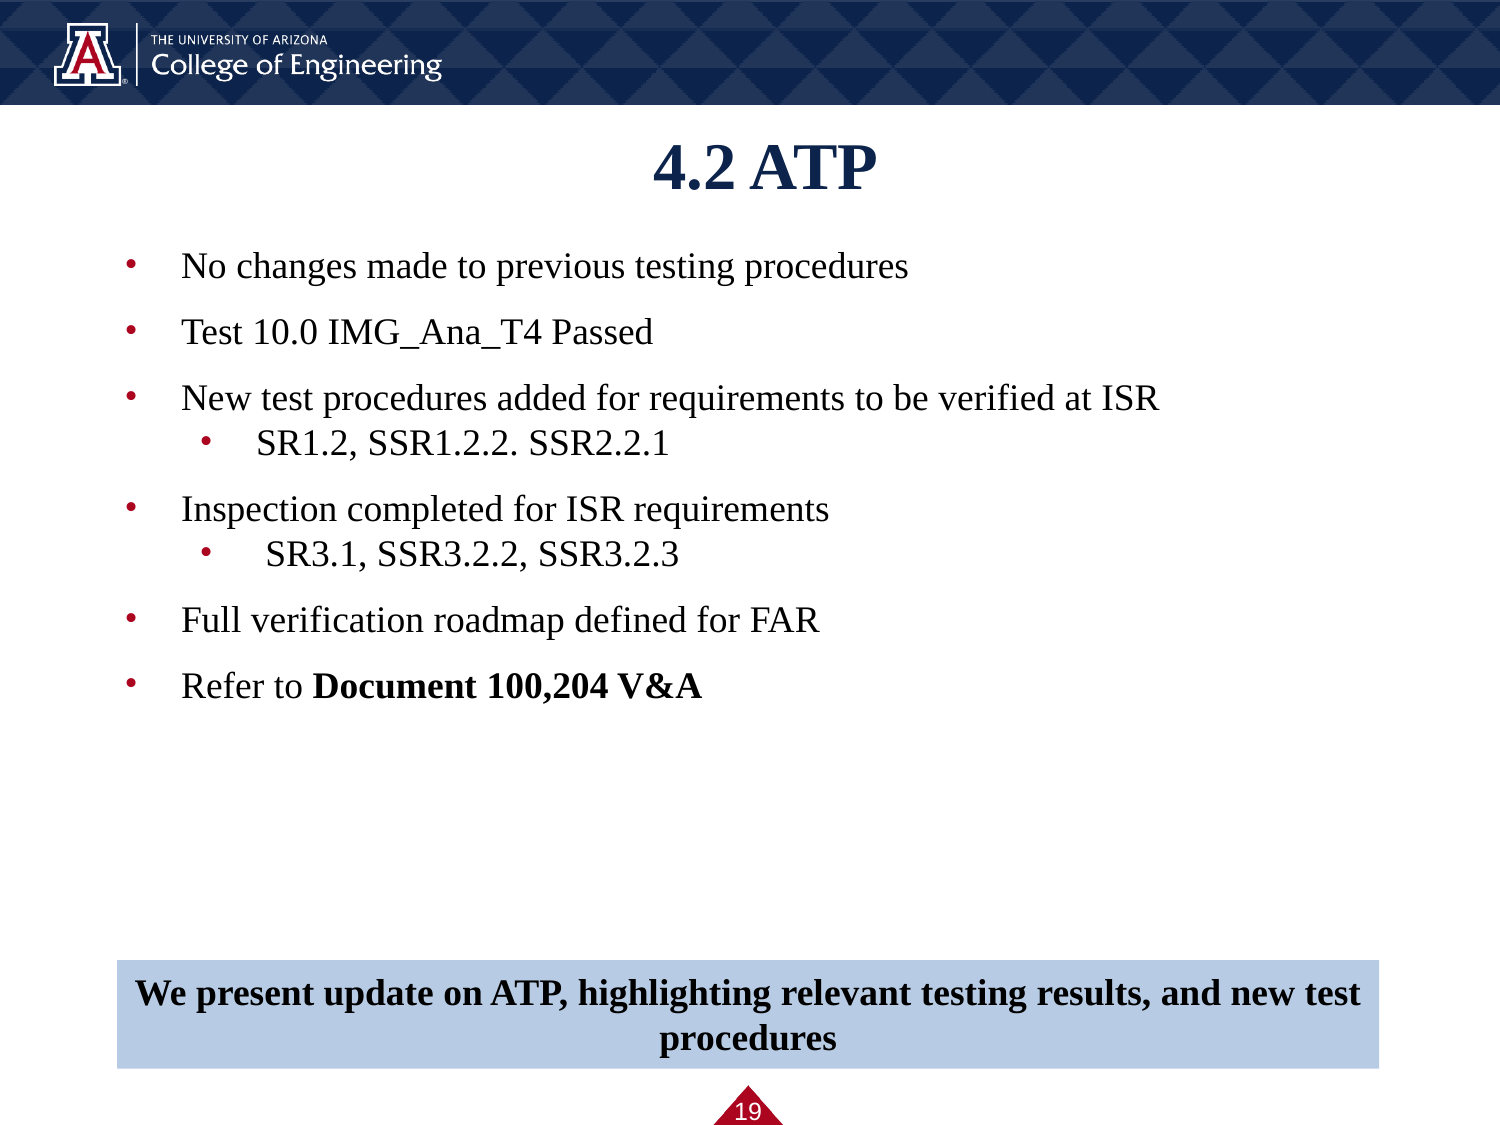

# 4.2 ATP
No changes made to previous testing procedures
Test 10.0 IMG_Ana_T4 Passed
New test procedures added for requirements to be verified at ISR
SR1.2, SSR1.2.2. SSR2.2.1
Inspection completed for ISR requirements
 SR3.1, SSR3.2.2, SSR3.2.3
Full verification roadmap defined for FAR
Refer to Document 100,204 V&A
We present update on ATP, highlighting relevant testing results, and new test procedures
19